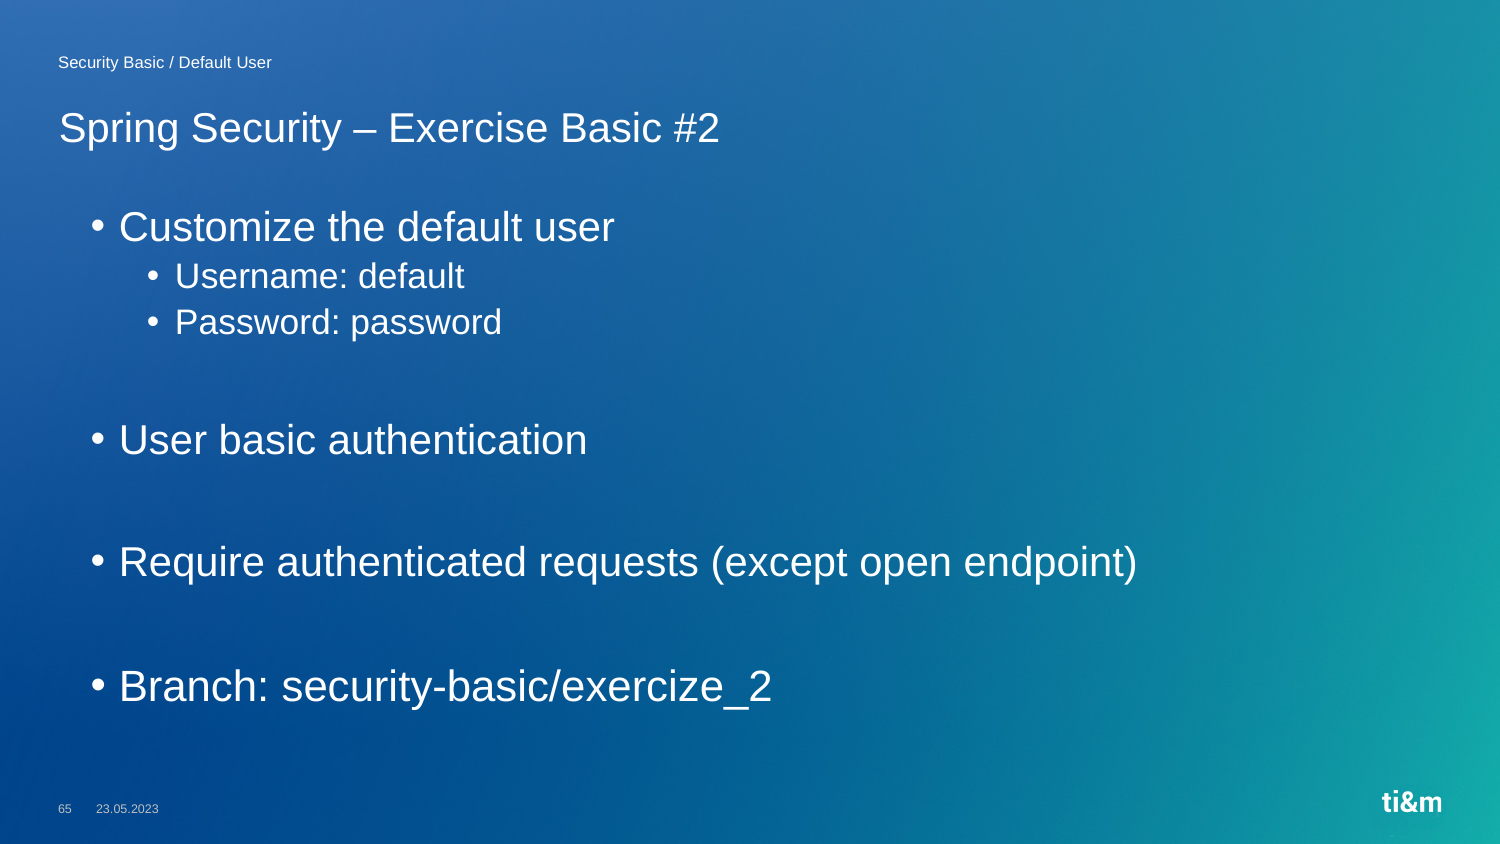

Security Basic / Default User
# Spring Security – Exercise Basic #2
Customize the default user
Username: default
Password: password

User basic authentication

Require authenticated requests (except open endpoint)

Branch: security-basic/exercize_2

65
23.05.2023